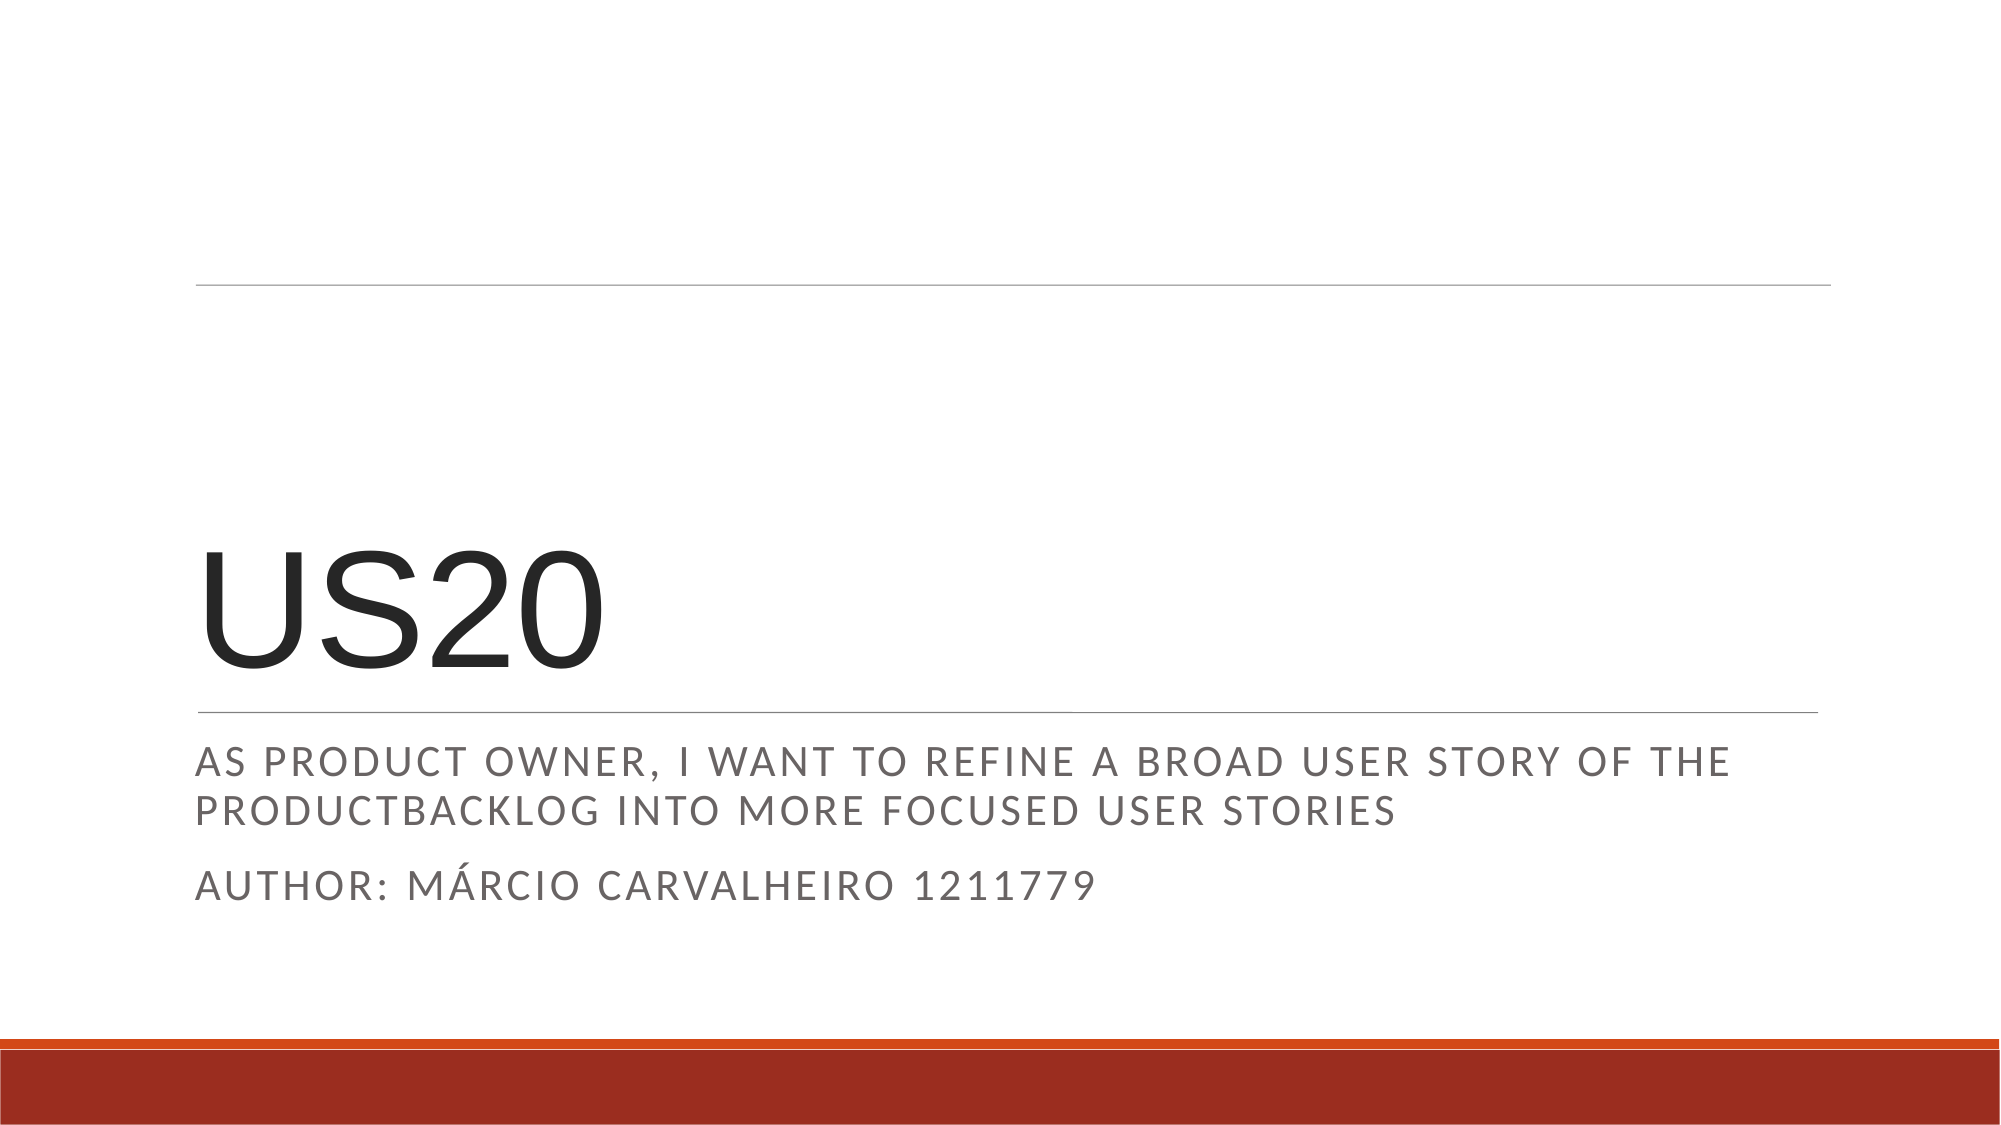

US20
As Product Owner, I want to refine a broad user story of the ProductBacklog into more focused user stories
Author: márcio carvalheiro 1211779